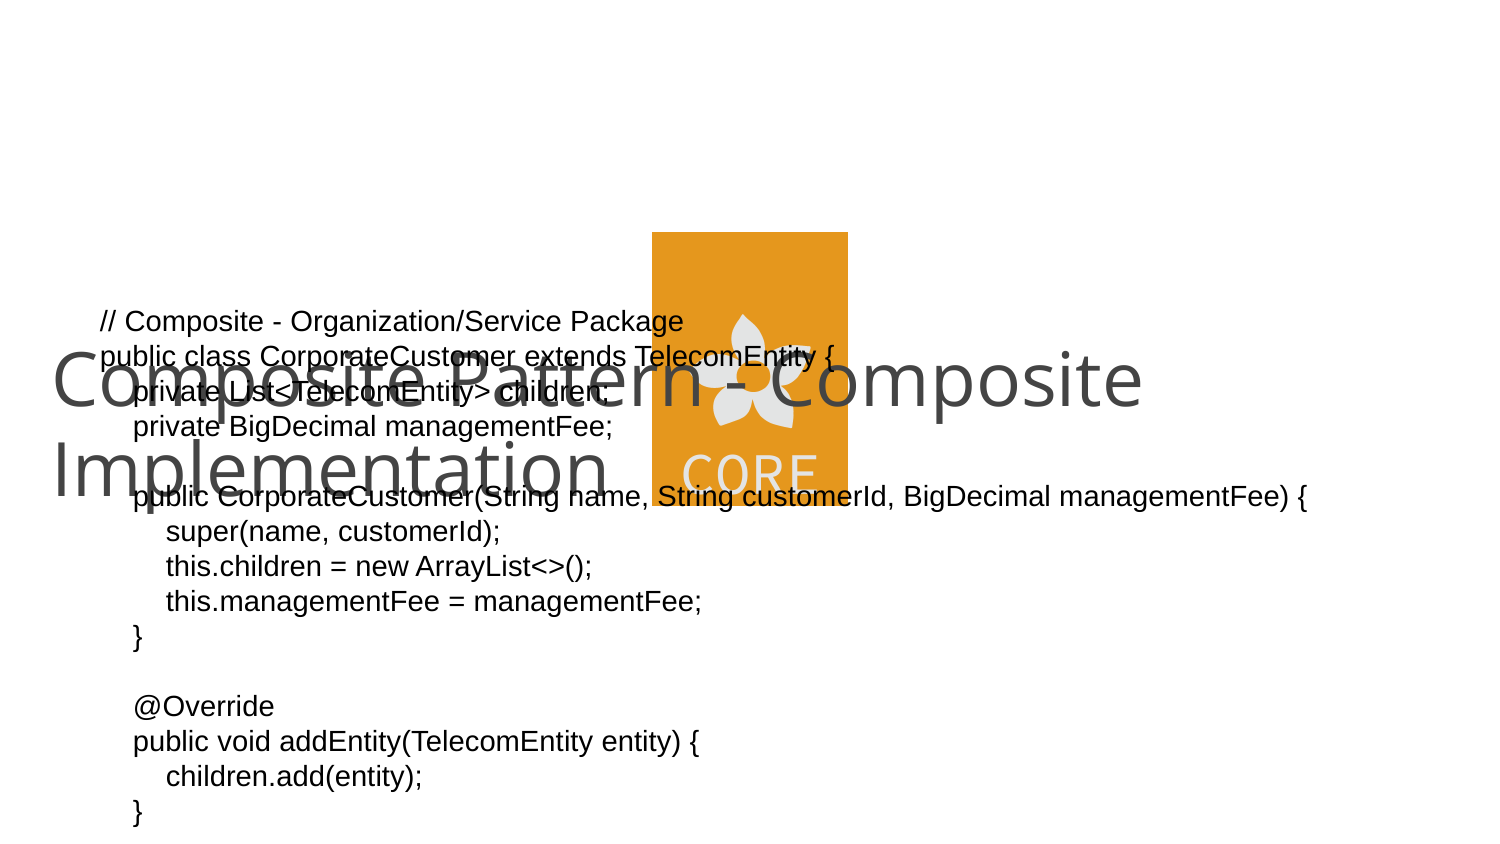

# Composite Pattern - Composite Implementation

// Composite - Organization/Service Package
public class CorporateCustomer extends TelecomEntity {
    private List<TelecomEntity> children;
    private BigDecimal managementFee;
    public CorporateCustomer(String name, String customerId, BigDecimal managementFee) {
        super(name, customerId);
        this.children = new ArrayList<>();
        this.managementFee = managementFee;
    }
    @Override
    public void addEntity(TelecomEntity entity) {
        children.add(entity);
    }
    @Override
    public void removeEntity(TelecomEntity entity) {
        children.remove(entity);
    }
    @Override
    public List<TelecomEntity> getChildren() {
        return new ArrayList<>(children);
    }
    @Override
    public BigDecimal calculateTotalCost() {
        BigDecimal total = managementFee;
        for (TelecomEntity child : children) {
            total = total.add(child.calculateTotalCost());
        }
        return total;
    }
    @Override
    public int getServiceCount() {
        int total = 0;
        for (TelecomEntity child : children) {
            total += child.getServiceCount();
        }
        return total;
    }
    @Override
    public List<String> getAllServices() {
        List<String> allServices = new ArrayList<>();
        for (TelecomEntity child : children) {
            allServices.addAll(child.getAllServices());
        }
        return allServices;
    }
    @Override
    public void printStructure(int indent) {
        String indentation = "  ".repeat(indent);
        System.out.println(indentation + "🏢 " + name + " (Management: €" + managementFee + ")");
        for (TelecomEntity child : children) {
            child.printStructure(indent + 1);
        }
    }
}